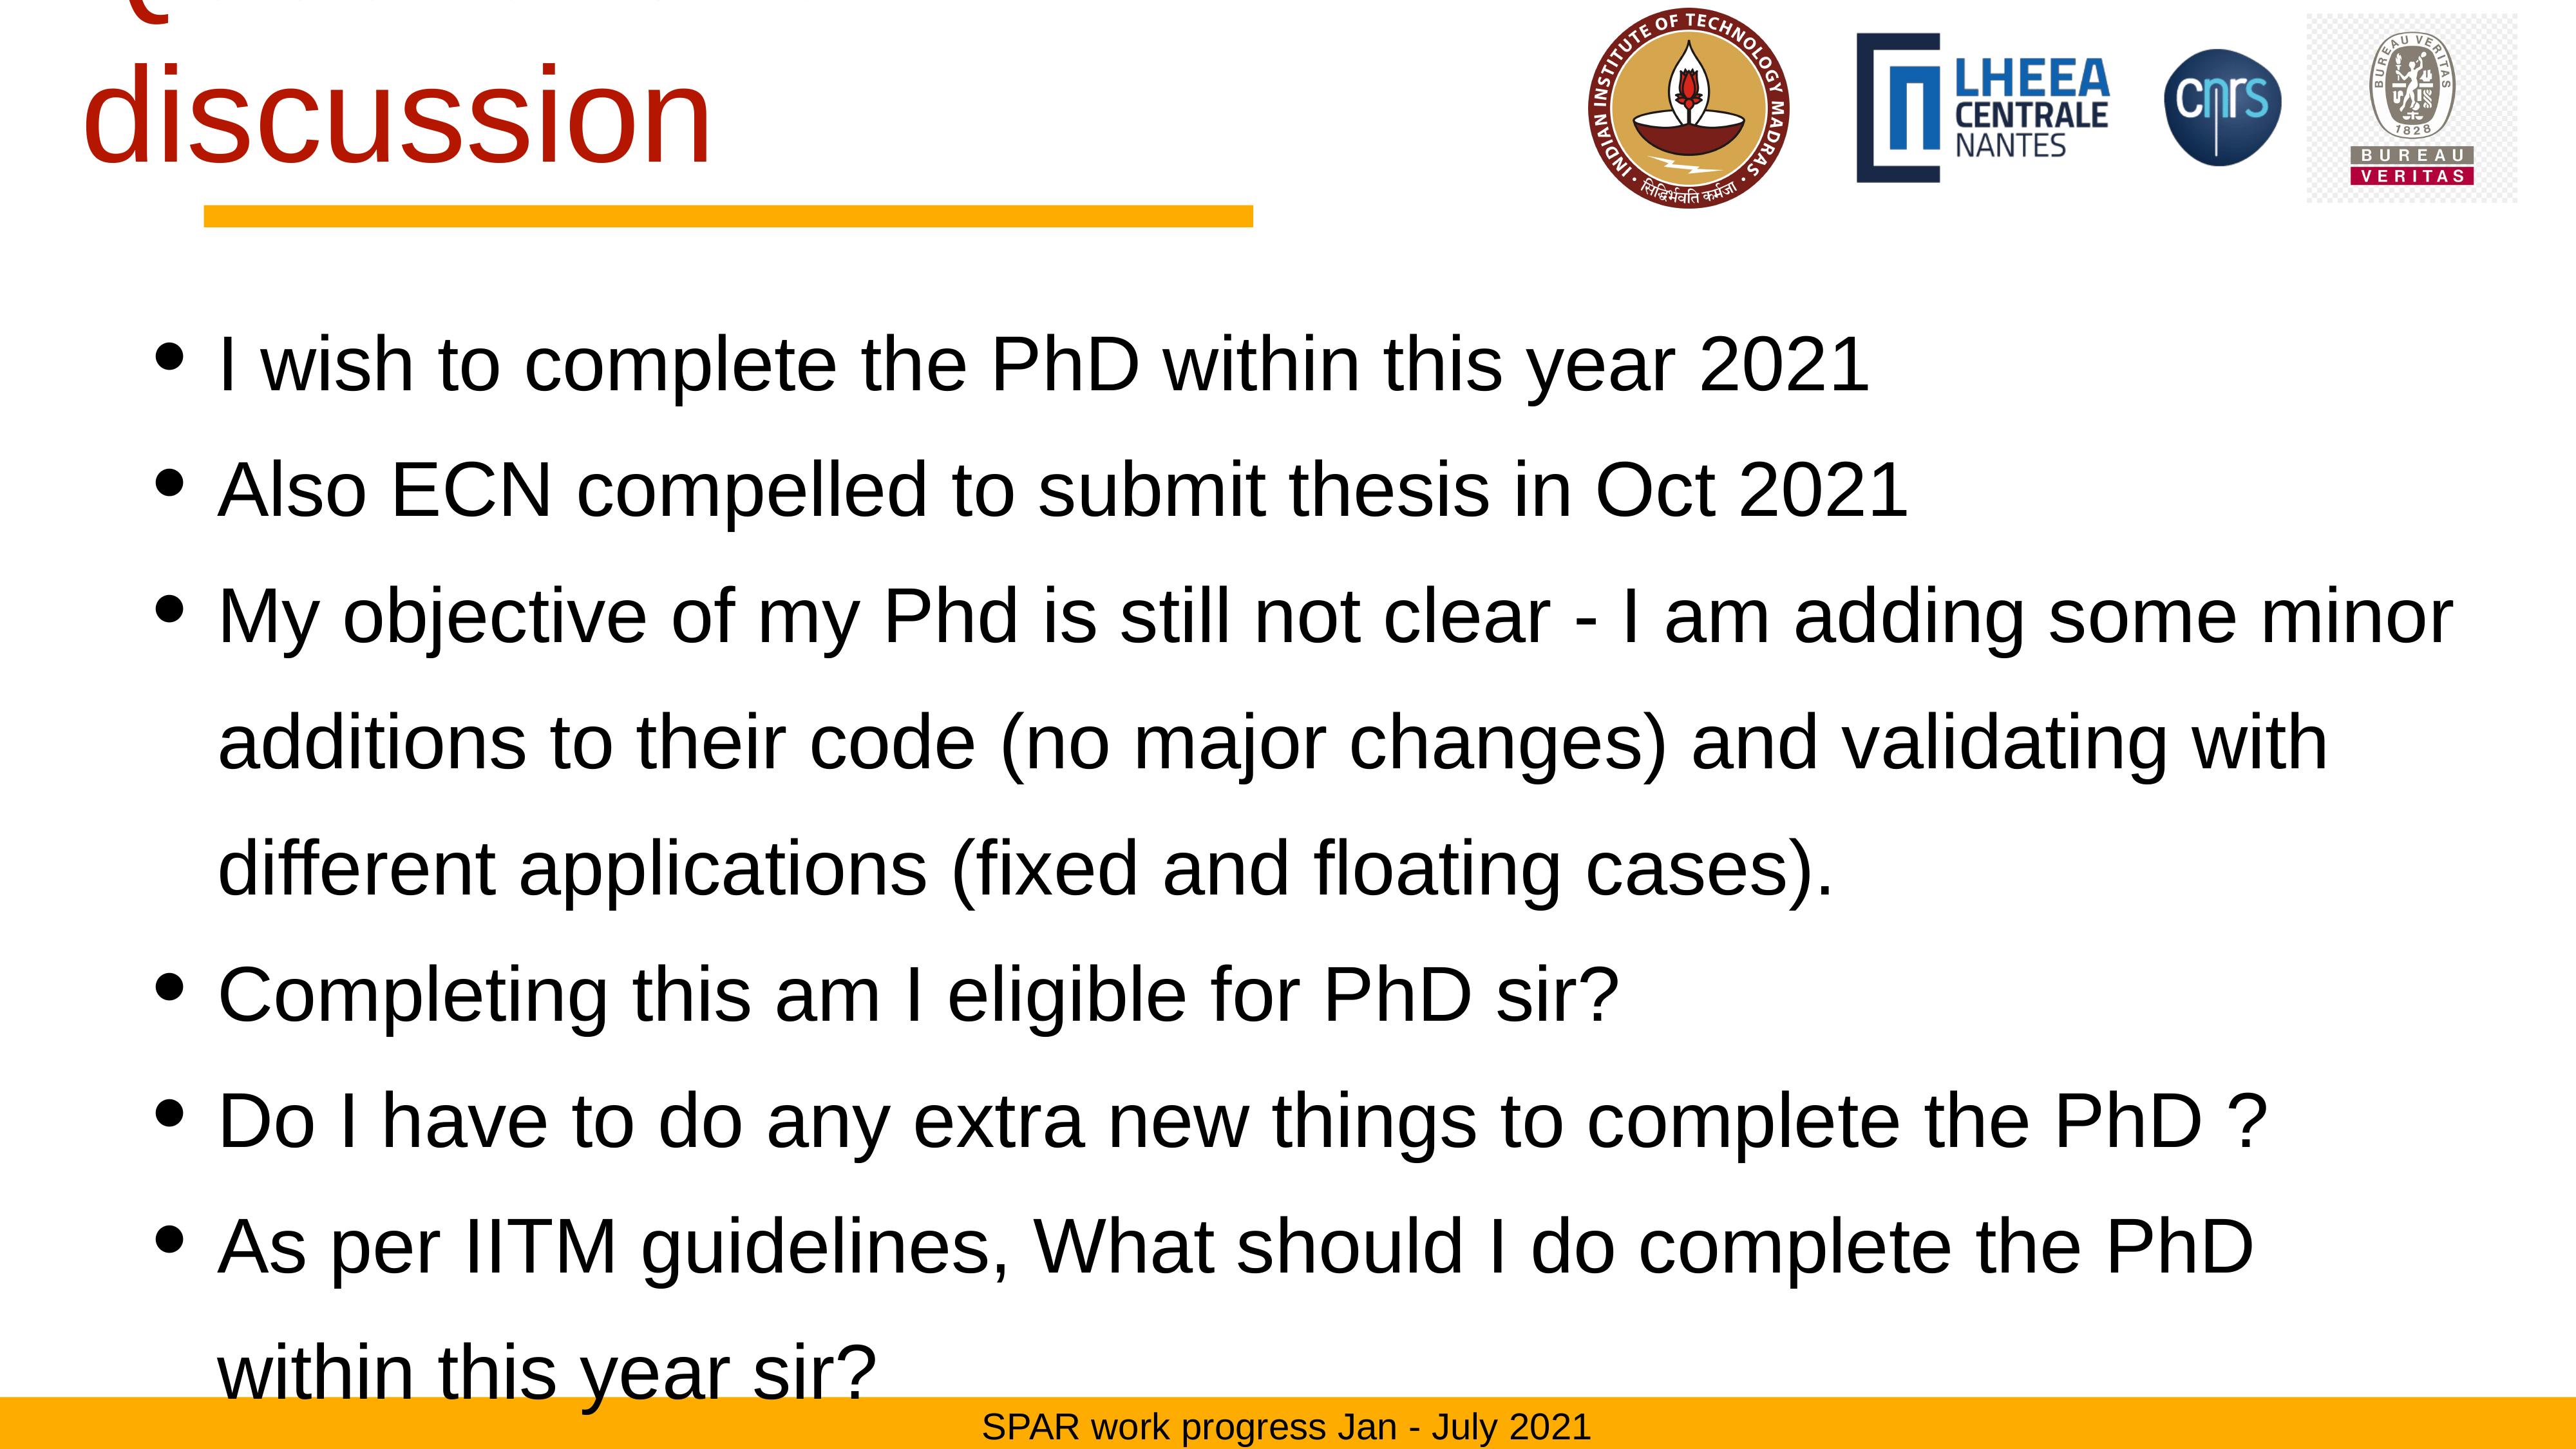

# Questions for discussion
I wish to complete the PhD within this year 2021
Also ECN compelled to submit thesis in Oct 2021
My objective of my Phd is still not clear - I am adding some minor additions to their code (no major changes) and validating with different applications (fixed and floating cases).
Completing this am I eligible for PhD sir?
Do I have to do any extra new things to complete the PhD ?
As per IITM guidelines, What should I do complete the PhD within this year sir?
47